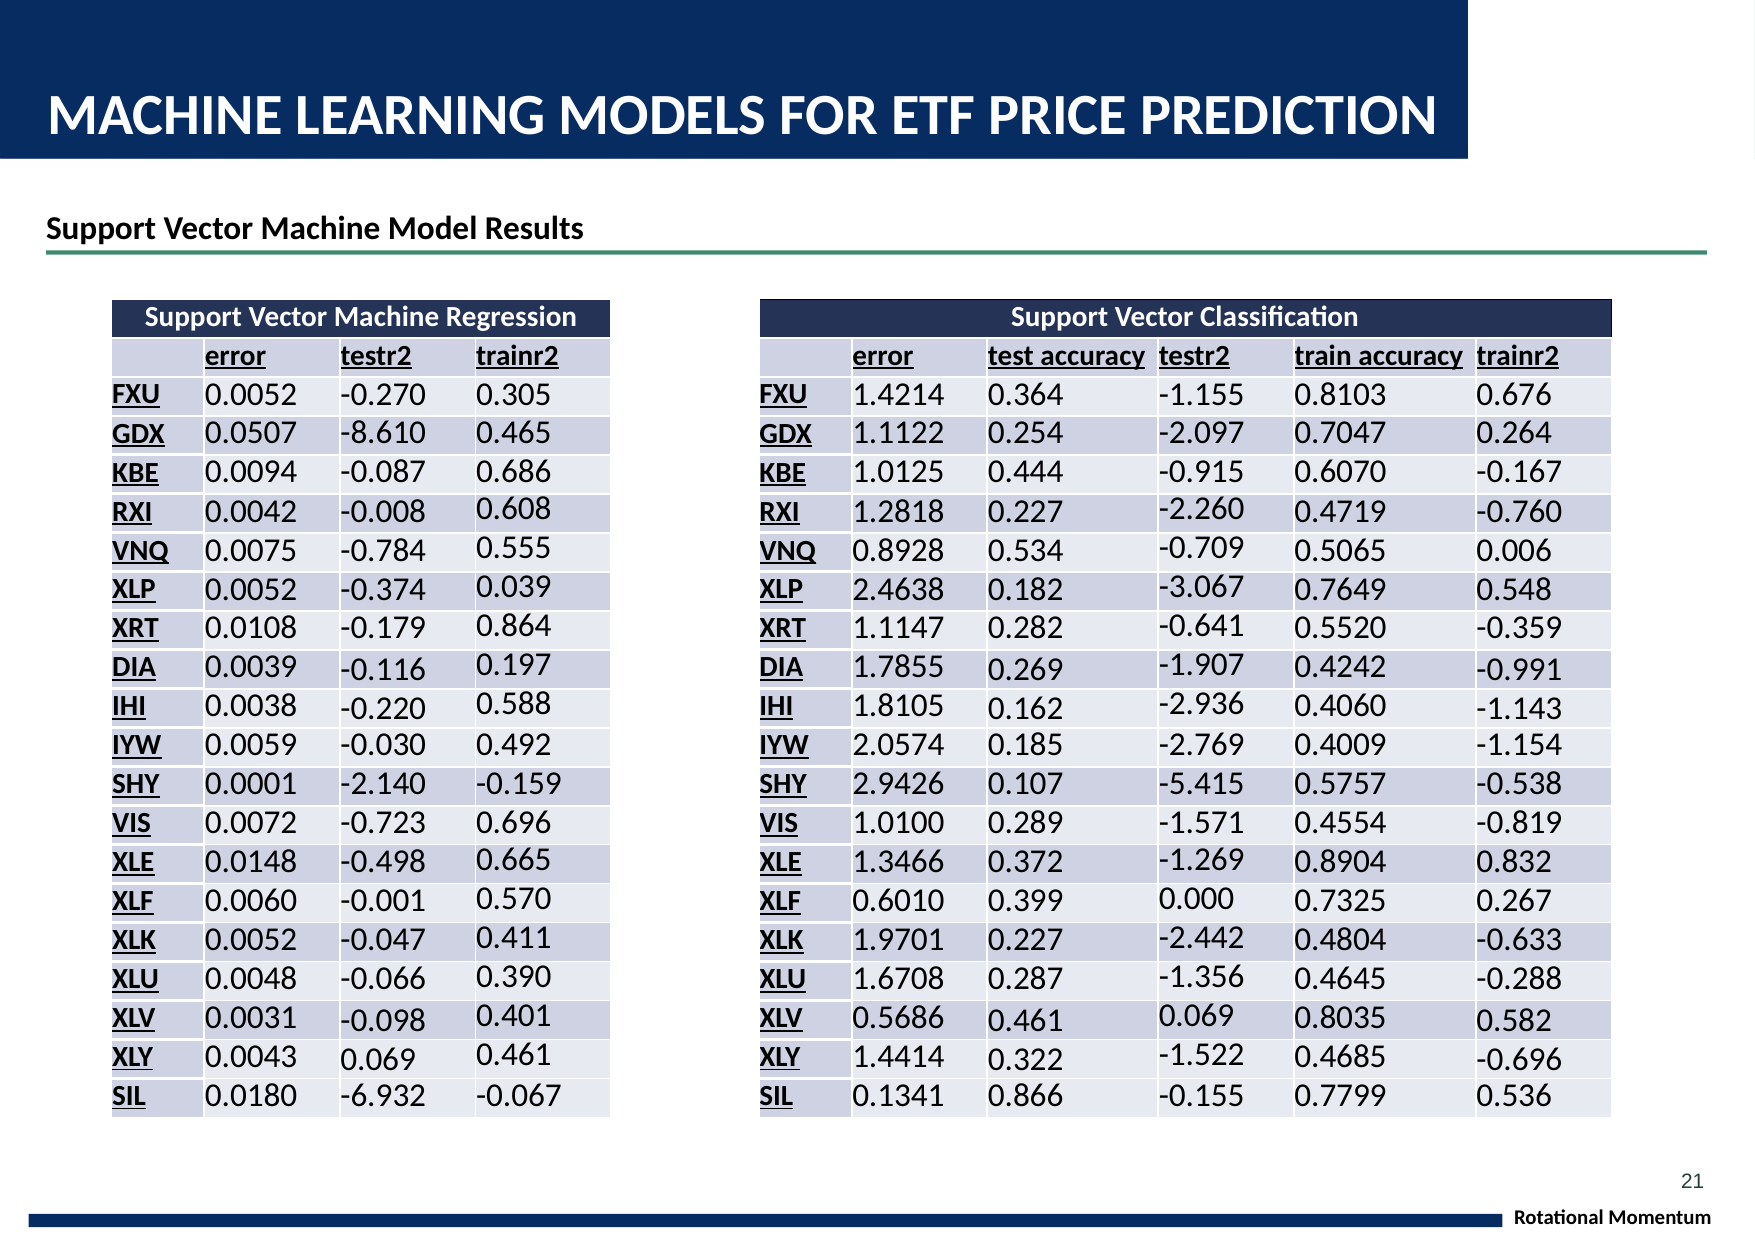

# MACHINE LEARNING MODELS FOR ETF PRICE PREDICTION
Support Vector Machine Model Results
| Support Vector Machine Regression |  |  |  |
| --- | --- | --- | --- |
|  | error | testr2 | trainr2 |
| FXU | 0.0052 | -0.270 | 0.305 |
| GDX | 0.0507 | -8.610 | 0.465 |
| KBE | 0.0094 | -0.087 | 0.686 |
| RXI | 0.0042 | -0.008 | 0.608 |
| VNQ | 0.0075 | -0.784 | 0.555 |
| XLP | 0.0052 | -0.374 | 0.039 |
| XRT | 0.0108 | -0.179 | 0.864 |
| DIA | 0.0039 | -0.116 | 0.197 |
| IHI | 0.0038 | -0.220 | 0.588 |
| IYW | 0.0059 | -0.030 | 0.492 |
| SHY | 0.0001 | -2.140 | -0.159 |
| VIS | 0.0072 | -0.723 | 0.696 |
| XLE | 0.0148 | -0.498 | 0.665 |
| XLF | 0.0060 | -0.001 | 0.570 |
| XLK | 0.0052 | -0.047 | 0.411 |
| XLU | 0.0048 | -0.066 | 0.390 |
| XLV | 0.0031 | -0.098 | 0.401 |
| XLY | 0.0043 | 0.069 | 0.461 |
| SIL | 0.0180 | -6.932 | -0.067 |
| Support Vector Classification |  |  |  |  |  |
| --- | --- | --- | --- | --- | --- |
|  | error | test accuracy | testr2 | train accuracy | trainr2 |
| FXU | 1.4214 | 0.364 | -1.155 | 0.8103 | 0.676 |
| GDX | 1.1122 | 0.254 | -2.097 | 0.7047 | 0.264 |
| KBE | 1.0125 | 0.444 | -0.915 | 0.6070 | -0.167 |
| RXI | 1.2818 | 0.227 | -2.260 | 0.4719 | -0.760 |
| VNQ | 0.8928 | 0.534 | -0.709 | 0.5065 | 0.006 |
| XLP | 2.4638 | 0.182 | -3.067 | 0.7649 | 0.548 |
| XRT | 1.1147 | 0.282 | -0.641 | 0.5520 | -0.359 |
| DIA | 1.7855 | 0.269 | -1.907 | 0.4242 | -0.991 |
| IHI | 1.8105 | 0.162 | -2.936 | 0.4060 | -1.143 |
| IYW | 2.0574 | 0.185 | -2.769 | 0.4009 | -1.154 |
| SHY | 2.9426 | 0.107 | -5.415 | 0.5757 | -0.538 |
| VIS | 1.0100 | 0.289 | -1.571 | 0.4554 | -0.819 |
| XLE | 1.3466 | 0.372 | -1.269 | 0.8904 | 0.832 |
| XLF | 0.6010 | 0.399 | 0.000 | 0.7325 | 0.267 |
| XLK | 1.9701 | 0.227 | -2.442 | 0.4804 | -0.633 |
| XLU | 1.6708 | 0.287 | -1.356 | 0.4645 | -0.288 |
| XLV | 0.5686 | 0.461 | 0.069 | 0.8035 | 0.582 |
| XLY | 1.4414 | 0.322 | -1.522 | 0.4685 | -0.696 |
| SIL | 0.1341 | 0.866 | -0.155 | 0.7799 | 0.536 |
21